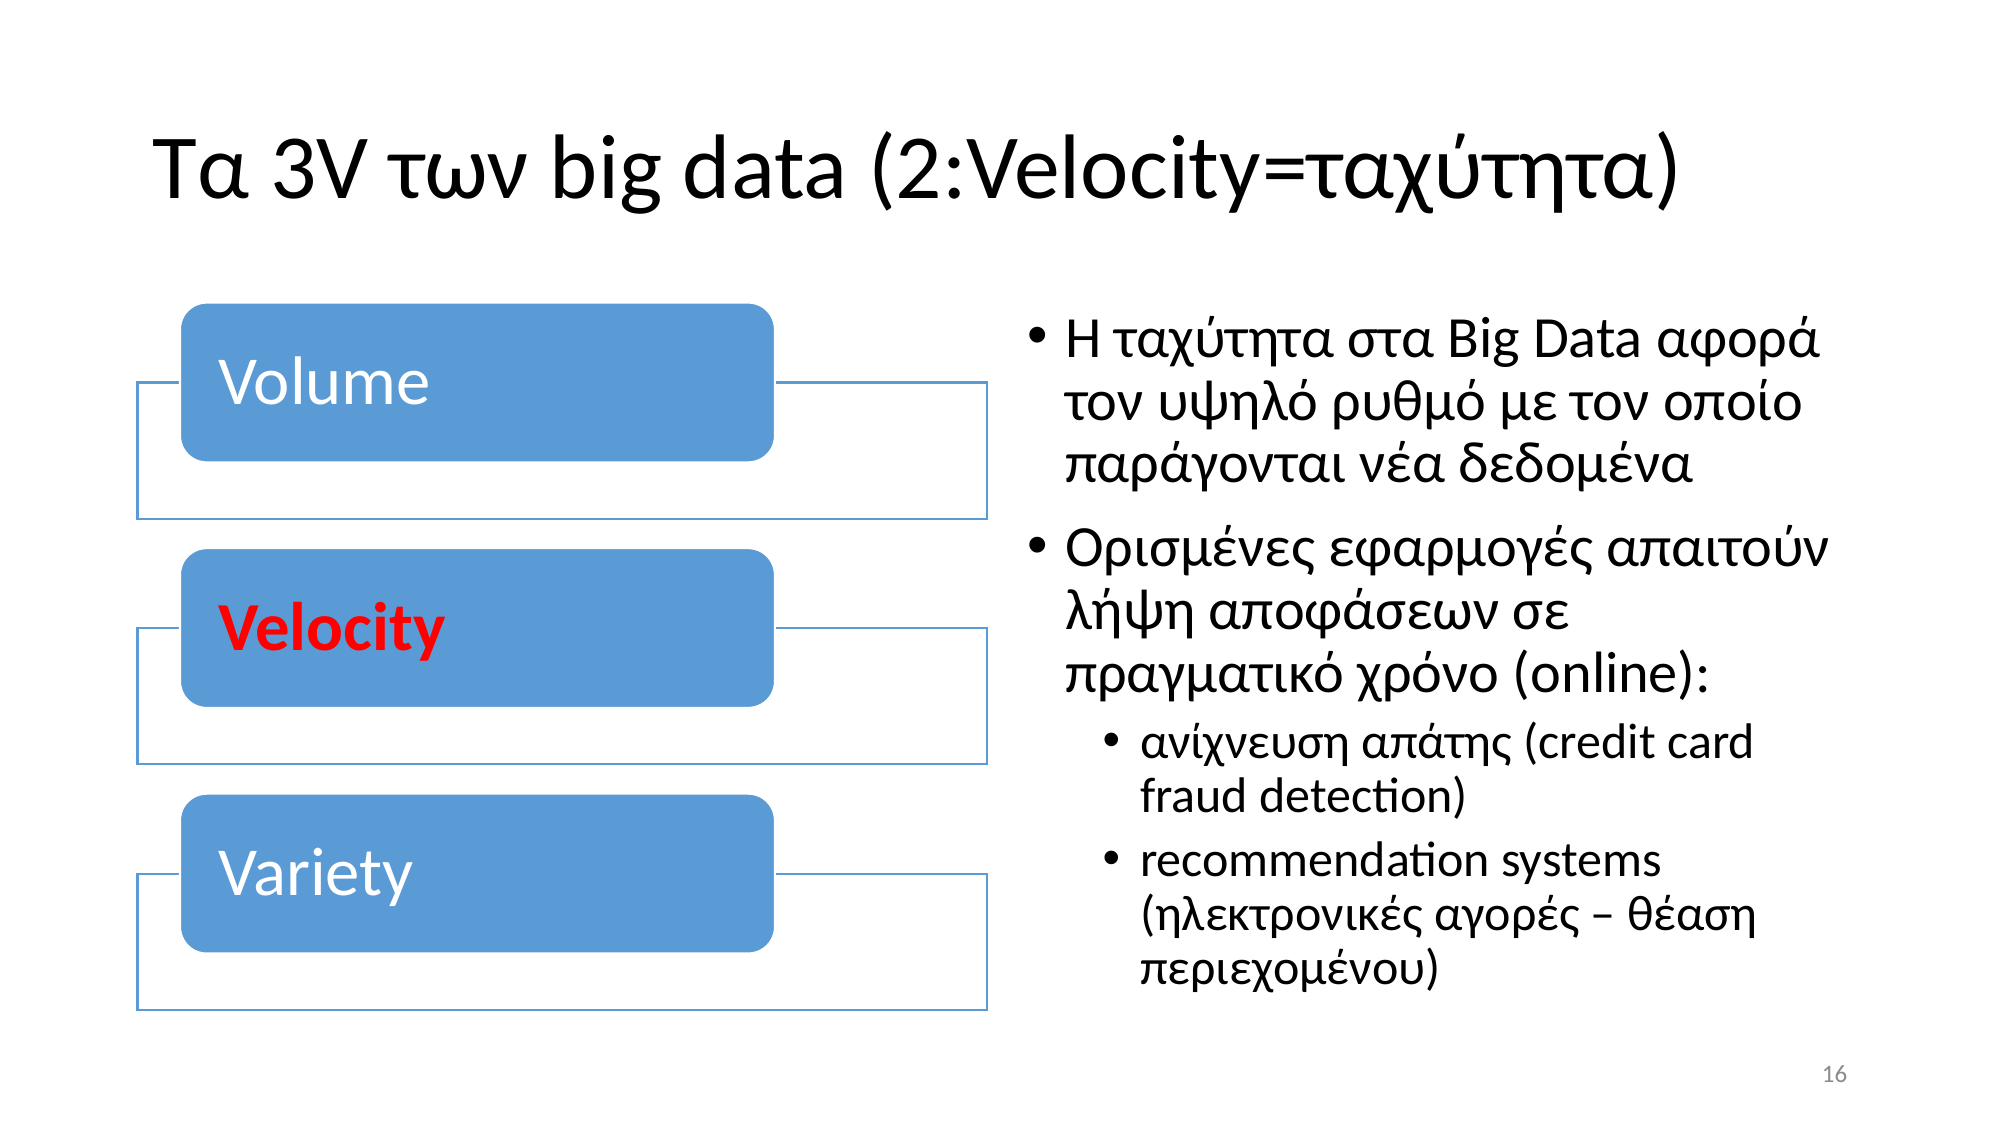

# Τα 3V των big data (2:Velocity=ταχύτητα)
Volume
Velocity
Variety
Η ταχύτητα στα Big Data αφορά τον υψηλό ρυθμό με τον οποίο παράγονται νέα δεδομένα
Ορισμένες εφαρμογές απαιτούν λήψη αποφάσεων σε πραγματικό χρόνο (online):
ανίχνευση απάτης (credit card fraud detection)
recommendation systems (ηλεκτρονικές αγορές – θέαση περιεχομένου)
16